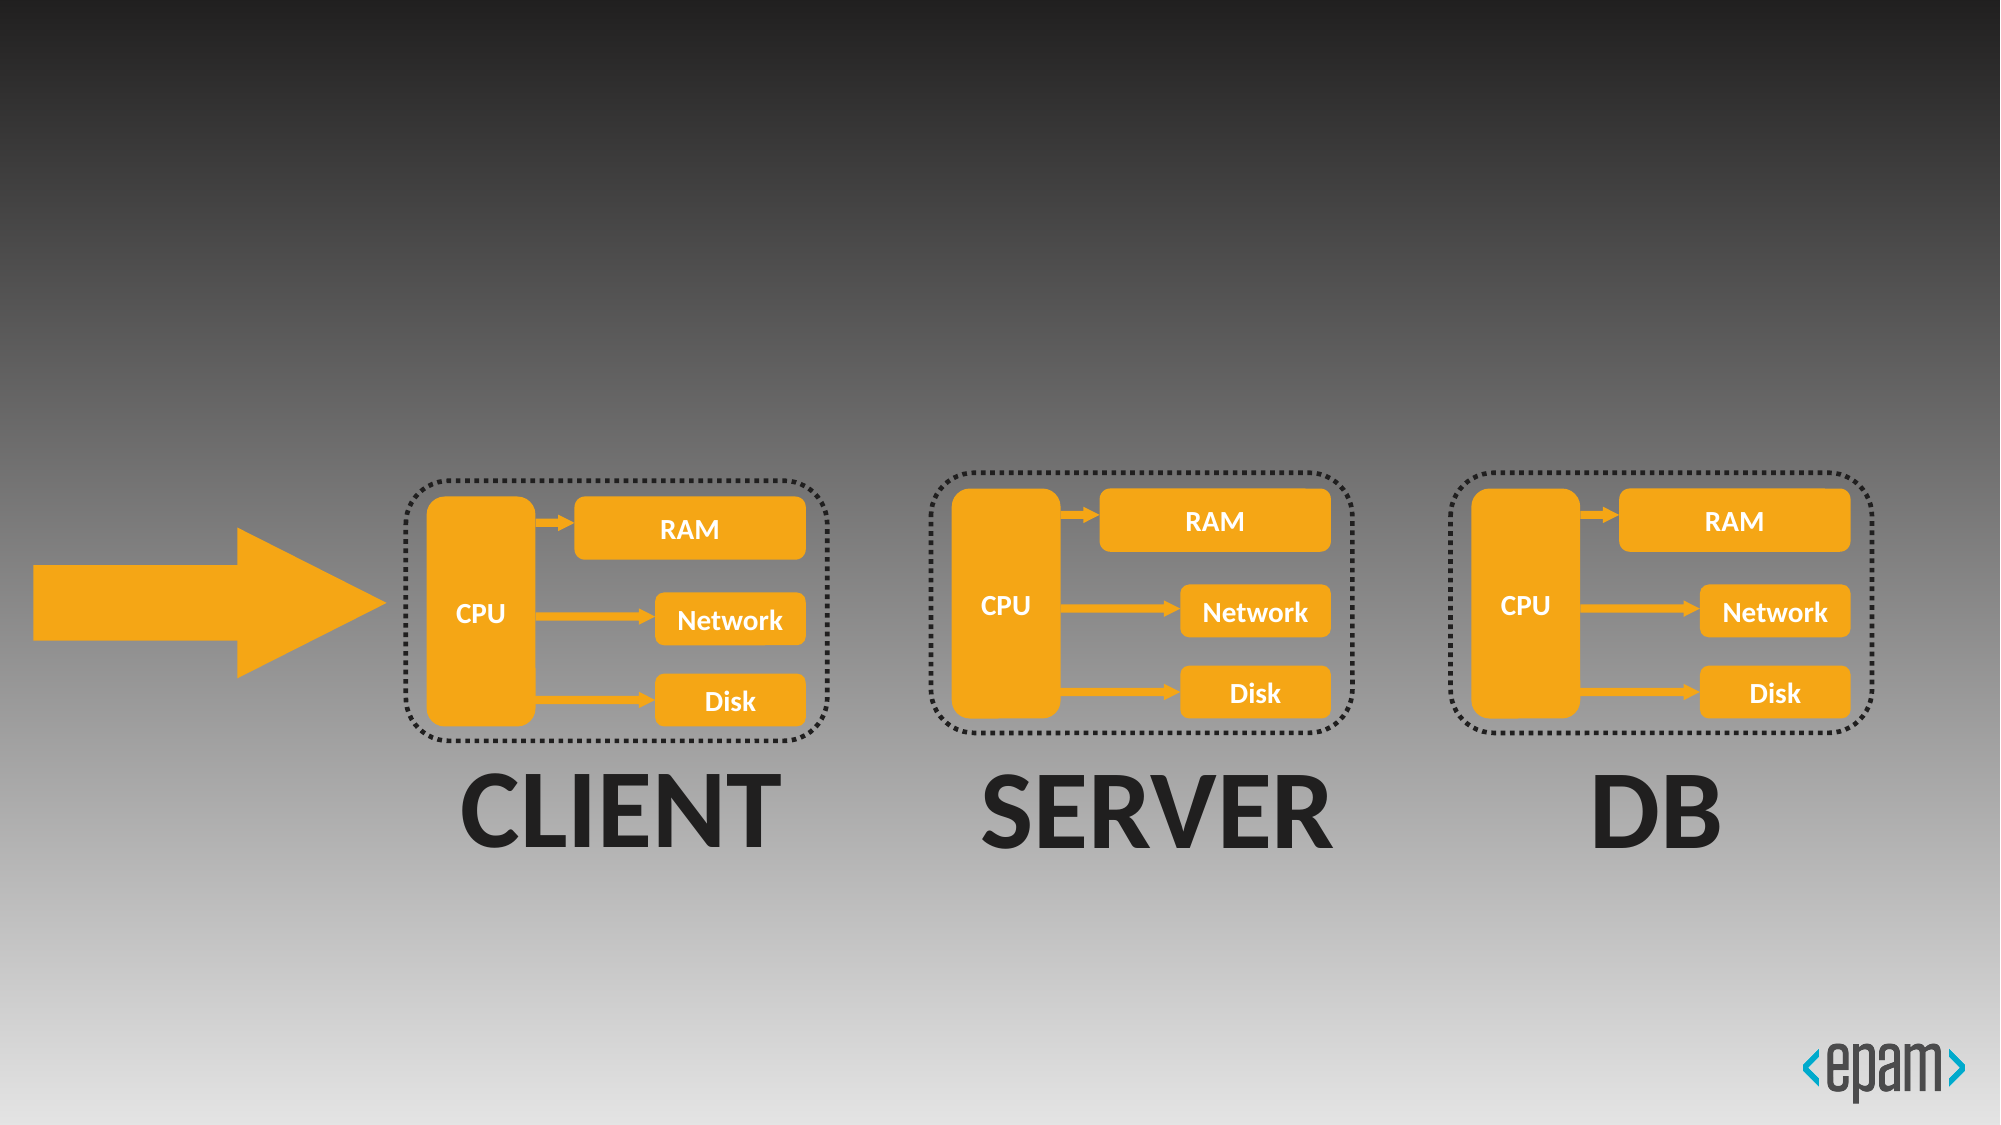

CPU
RAM

Network

Disk

CPU
RAM

Network

Disk

CPU
RAM

Network

Disk

CLIENT
SERVER
DB